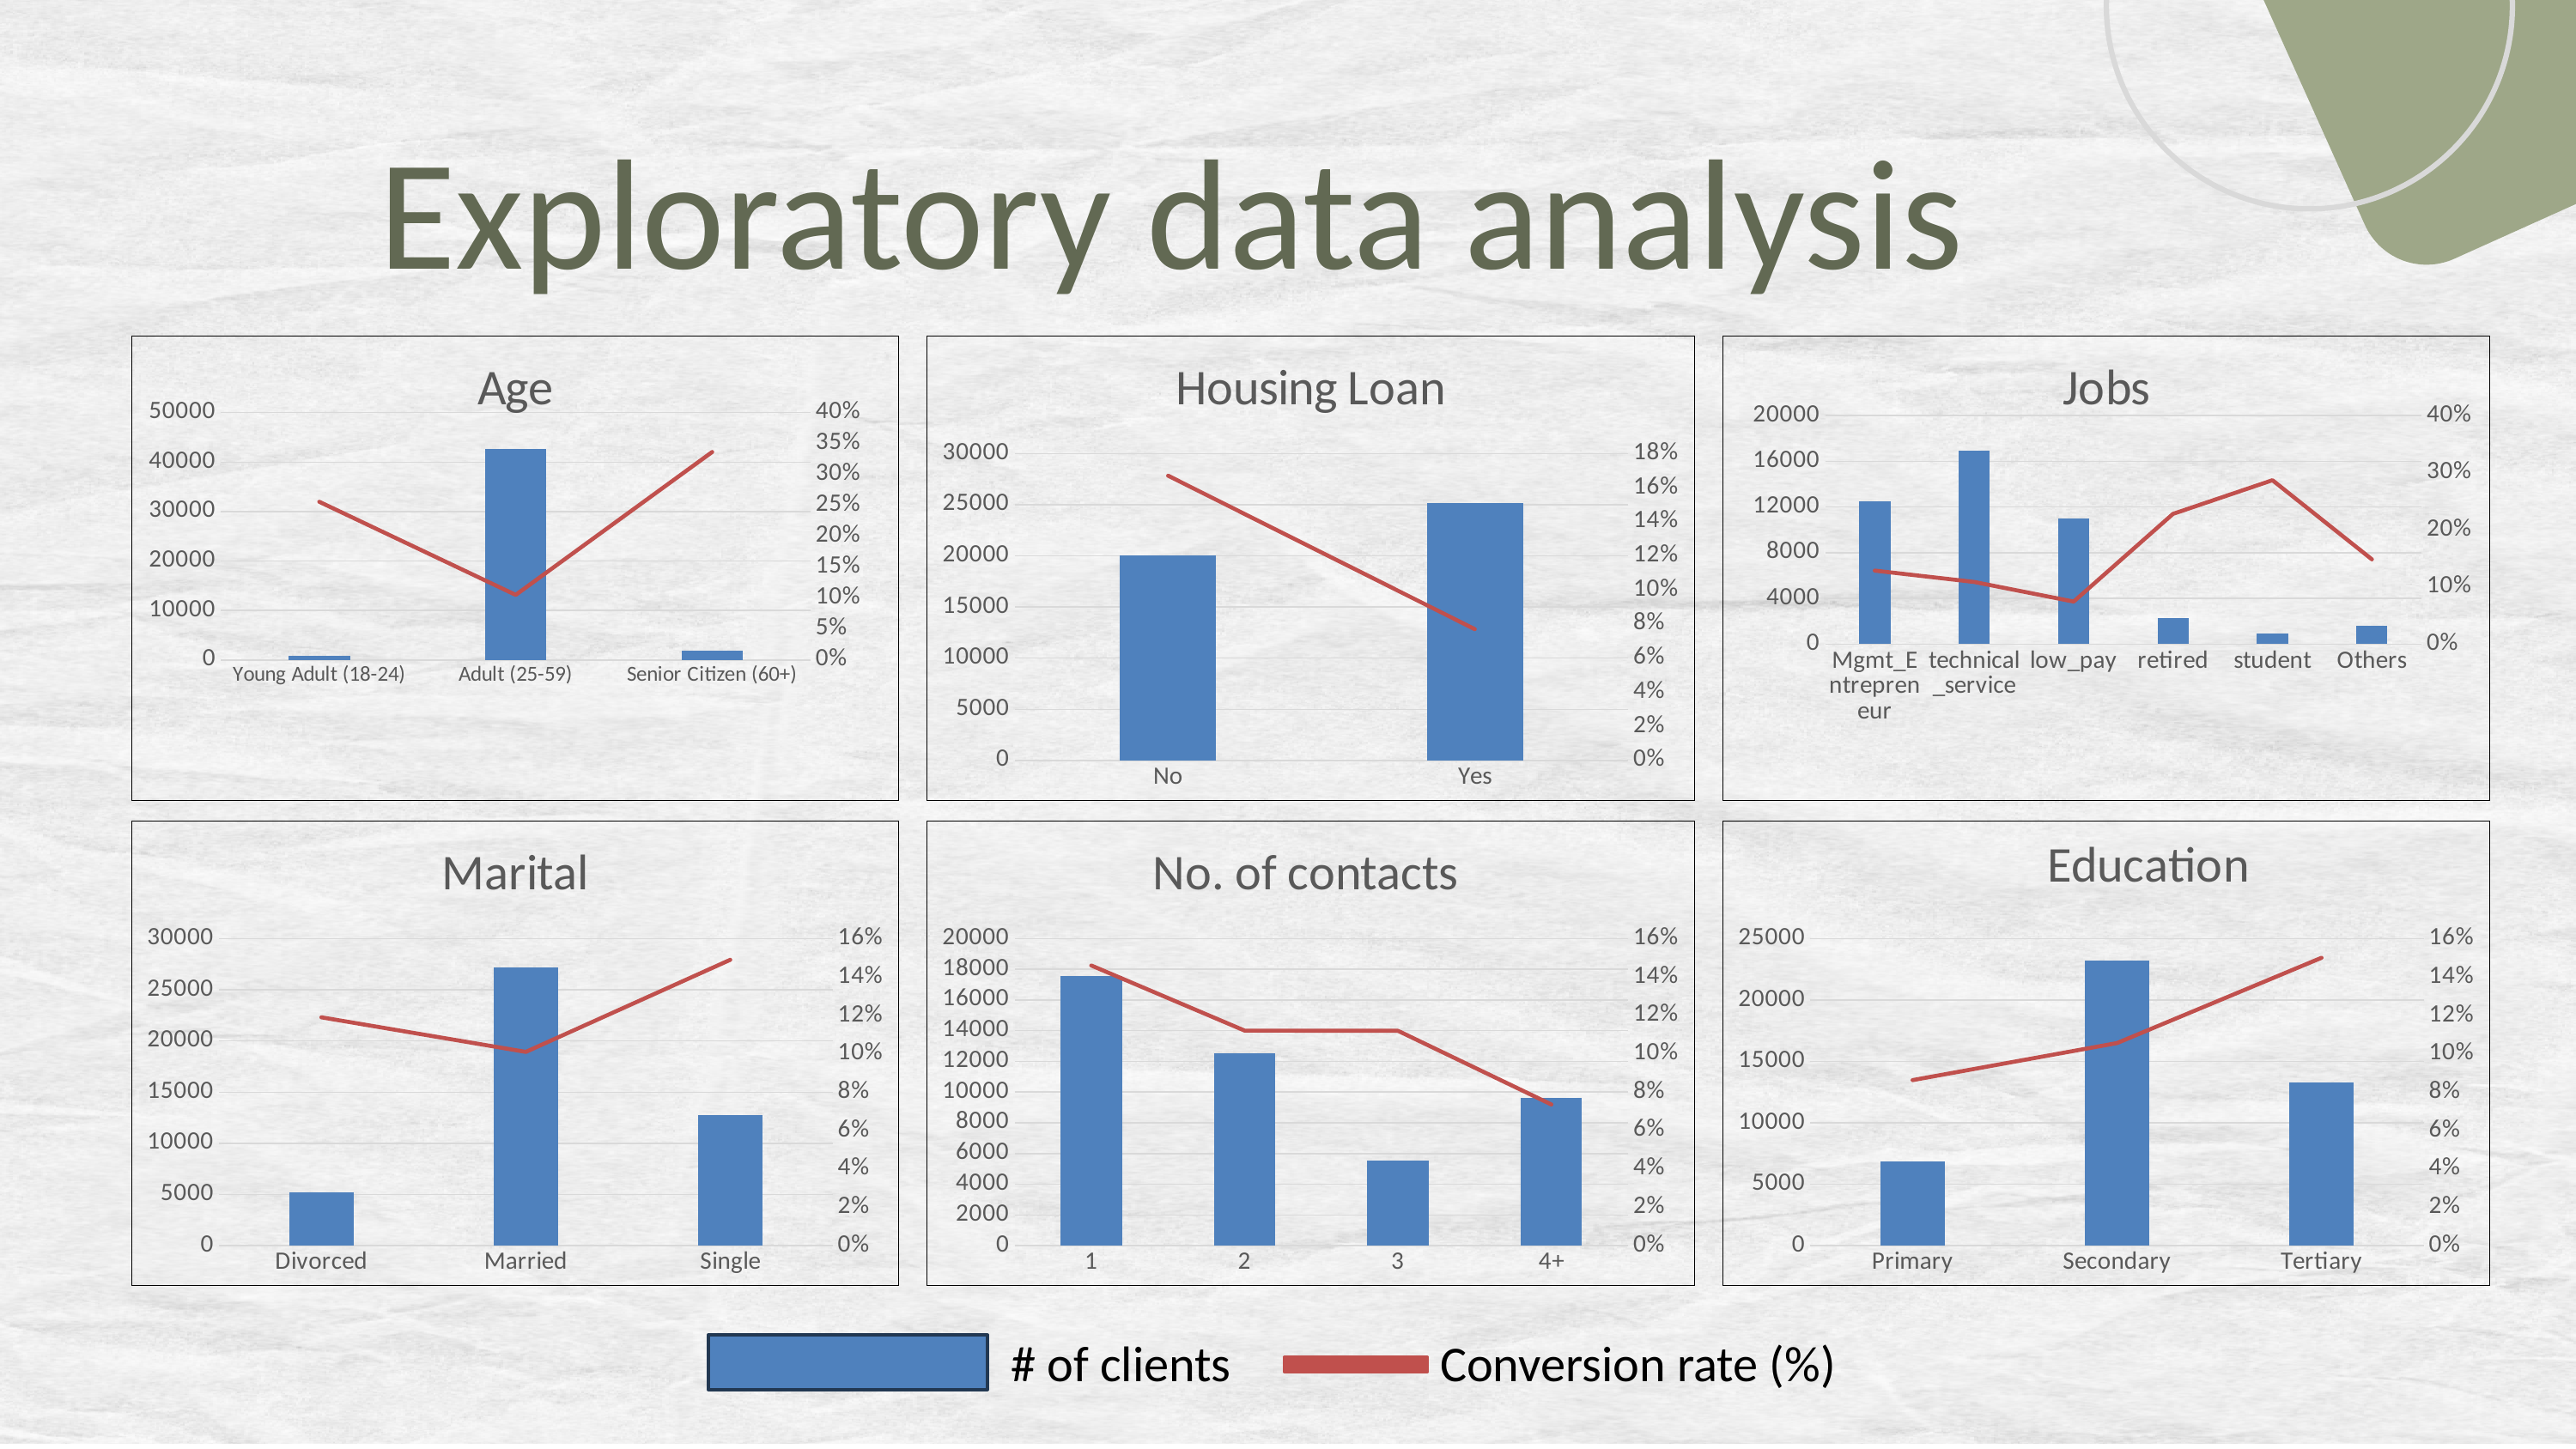

Exploratory data analysis

### Chart: Age

| Category | Clients | Conv. Rate (%) |
|---|---|---|
| Young Adult (18-24) | 809.0 | 0.2558714462299135 |
| Adult (25-59) | 42618.0 | 0.10516683091651415 |
| Senior Citizen (60+) | 1784.0 | 0.336322869955157 |

### Chart: Housing Loan

| Category | Clients | Conv. Rate (%) |
|---|---|---|
| No | 20081.0 | 0.167 |
| Yes | 25130.0 | 0.077 |

### Chart: Jobs

| Category | Clients | Conv. Rate (%) |
|---|---|---|
| Mgmt_Entrepreneur | 12524.0 | 0.12863302459278186 |
| technical_service | 16922.0 | 0.10873419217586573 |
| low_pay | 10972.0 | 0.07446226759022967 |
| retired | 2264.0 | 0.22791519434628976 |
| student | 938.0 | 0.2867803837953092 |
| Others | 1591.0 | 0.14833438089252043 |

### Chart: No. of contacts

| Category | Clients | Conv. Rate (%) |
|---|---|---|
| 1 | 17544.0 | 0.14597583219334245 |
| 2 | 12505.0 | 0.11203518592562975 |
| 3 | 5521.0 | 0.11193624343416048 |
| 4+ | 9641.0 | 0.0735400892023649 |

### Chart: Marital

| Category | Clients | Conv. Rate (%) |
|---|---|---|
| Divorced | 5207.0 | 0.119 |
| Married | 27214.0 | 0.101 |
| Single | 12790.0 | 0.149 |

### Chart: Education

| Category | Clients | Conv. Rate (%) |
|---|---|---|
| Primary | 6851.0 | 0.08626477886439936 |
| Secondary | 23202.0 | 0.10559434531505904 |
| Tertiary | 13301.0 | 0.15006390496955116 |
# of clients
Conversion rate (%)